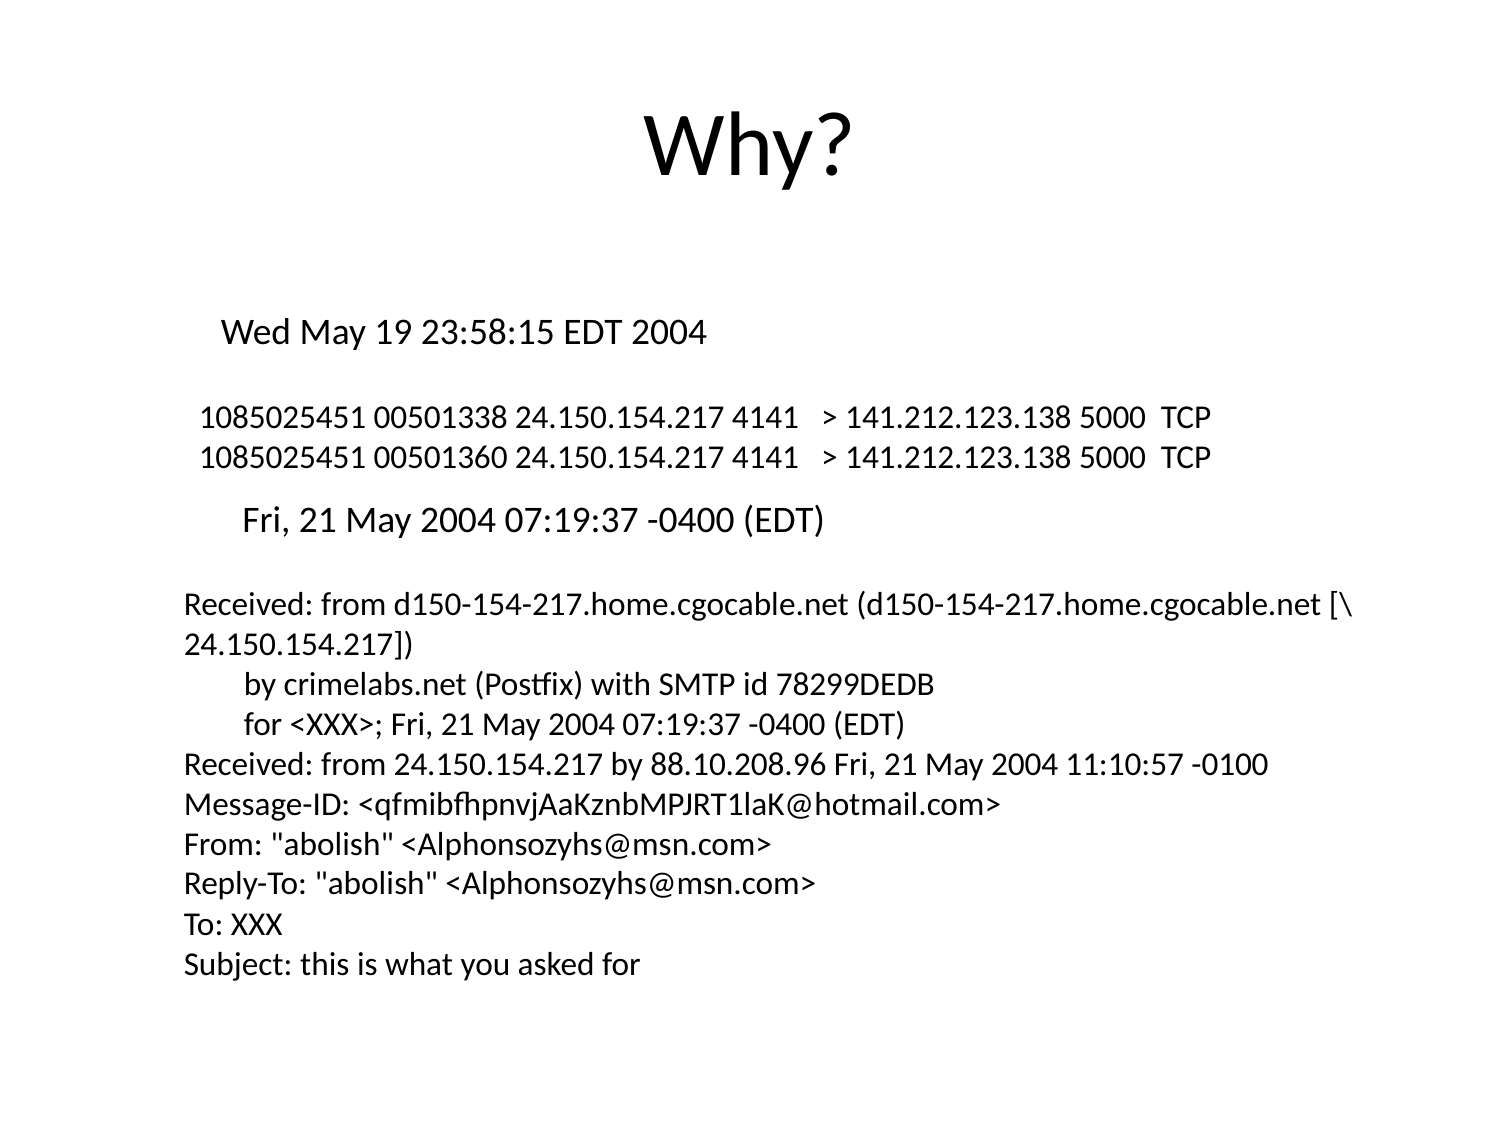

# Why?
Wed May 19 23:58:15 EDT 2004
1085025451 00501338 24.150.154.217 4141   > 141.212.123.138 5000  TCP
1085025451 00501360 24.150.154.217 4141   > 141.212.123.138 5000  TCP

Fri, 21 May 2004 07:19:37 -0400 (EDT)
Received: from d150-154-217.home.cgocable.net (d150-154-217.home.cgocable.net [\
24.150.154.217])
        by crimelabs.net (Postfix) with SMTP id 78299DEDB
        for <XXX>; Fri, 21 May 2004 07:19:37 -0400 (EDT)
Received: from 24.150.154.217 by 88.10.208.96 Fri, 21 May 2004 11:10:57 -0100
Message-ID: <qfmibfhpnvjAaKznbMPJRT1laK@hotmail.com>
From: "abolish" <Alphonsozyhs@msn.com>
Reply-To: "abolish" <Alphonsozyhs@msn.com>
To: XXX
Subject: this is what you asked for